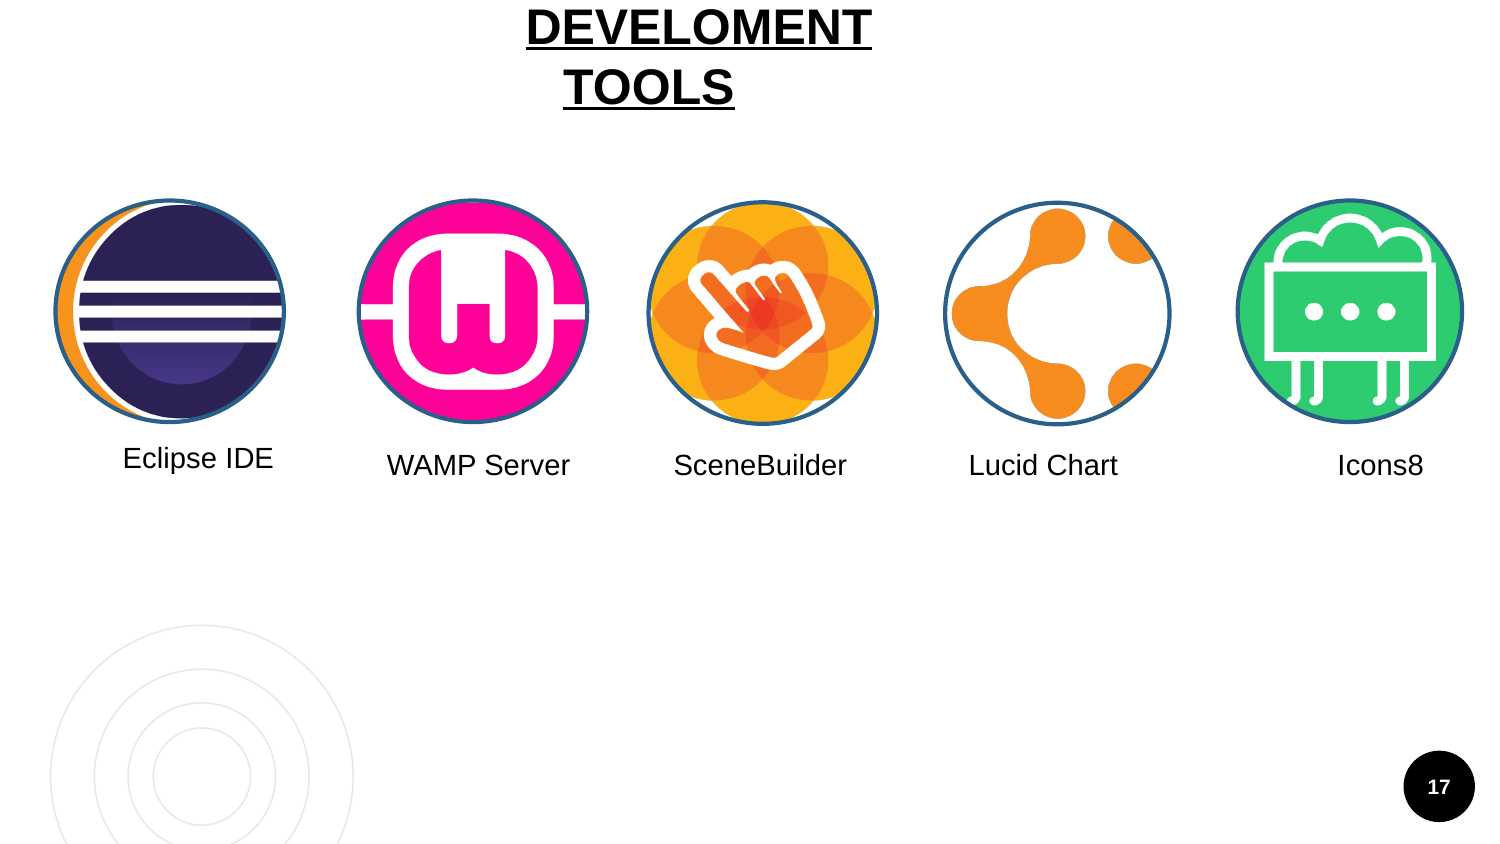

DEVELOMENT TOOLS

Eclipse IDE
Icons8
WAMP Server
Lucid Chart
SceneBuilder
17